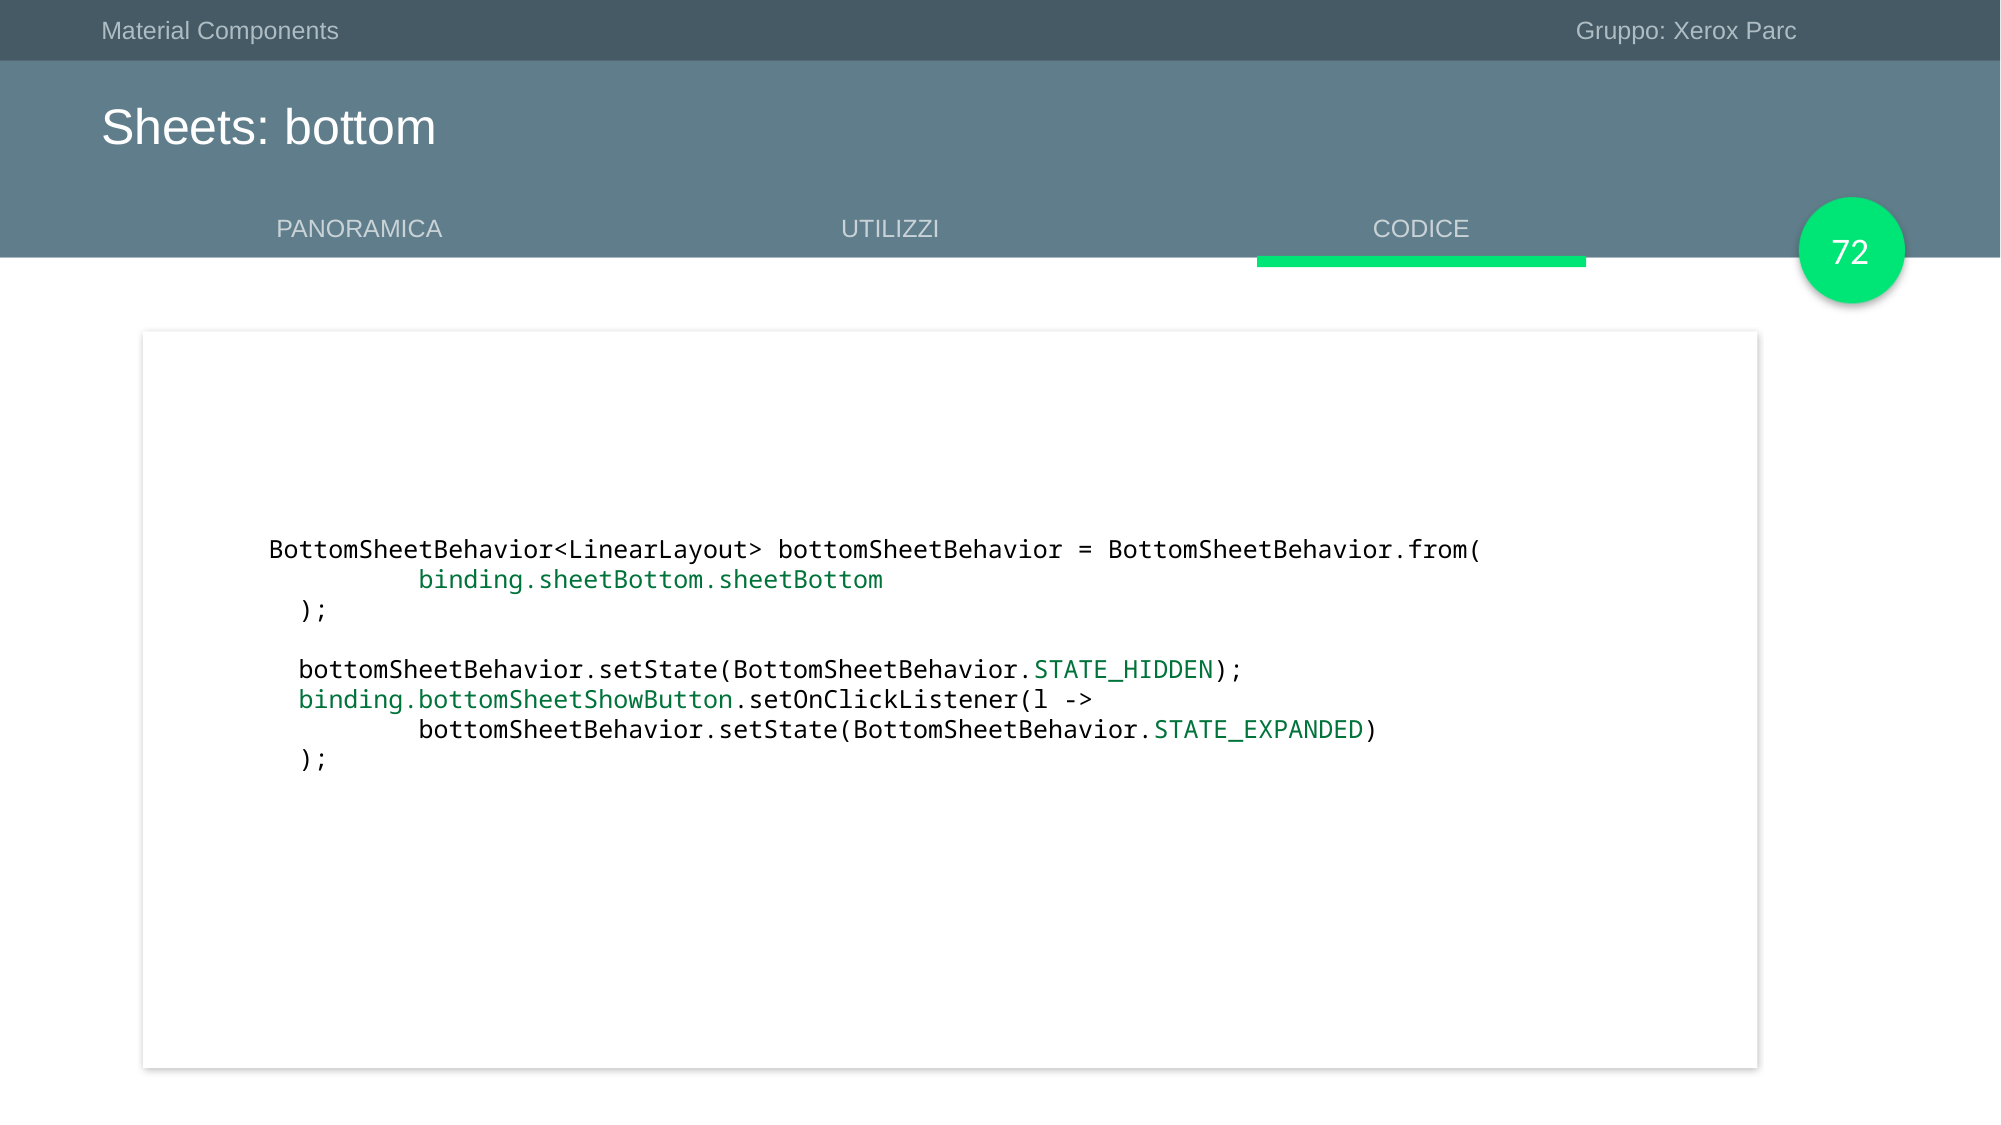

Material Components
Gruppo: Xerox Parc
Sheets: bottom
CODICE
PANORAMICA
UTILIZZI
72

BottomSheetBehavior<LinearLayout> bottomSheetBehavior = BottomSheetBehavior.from(
          binding.sheetBottom.sheetBottom
  );

  bottomSheetBehavior.setState(BottomSheetBehavior.STATE_HIDDEN);
  binding.bottomSheetShowButton.setOnClickListener(l ->
          bottomSheetBehavior.setState(BottomSheetBehavior.STATE_EXPANDED)
  );